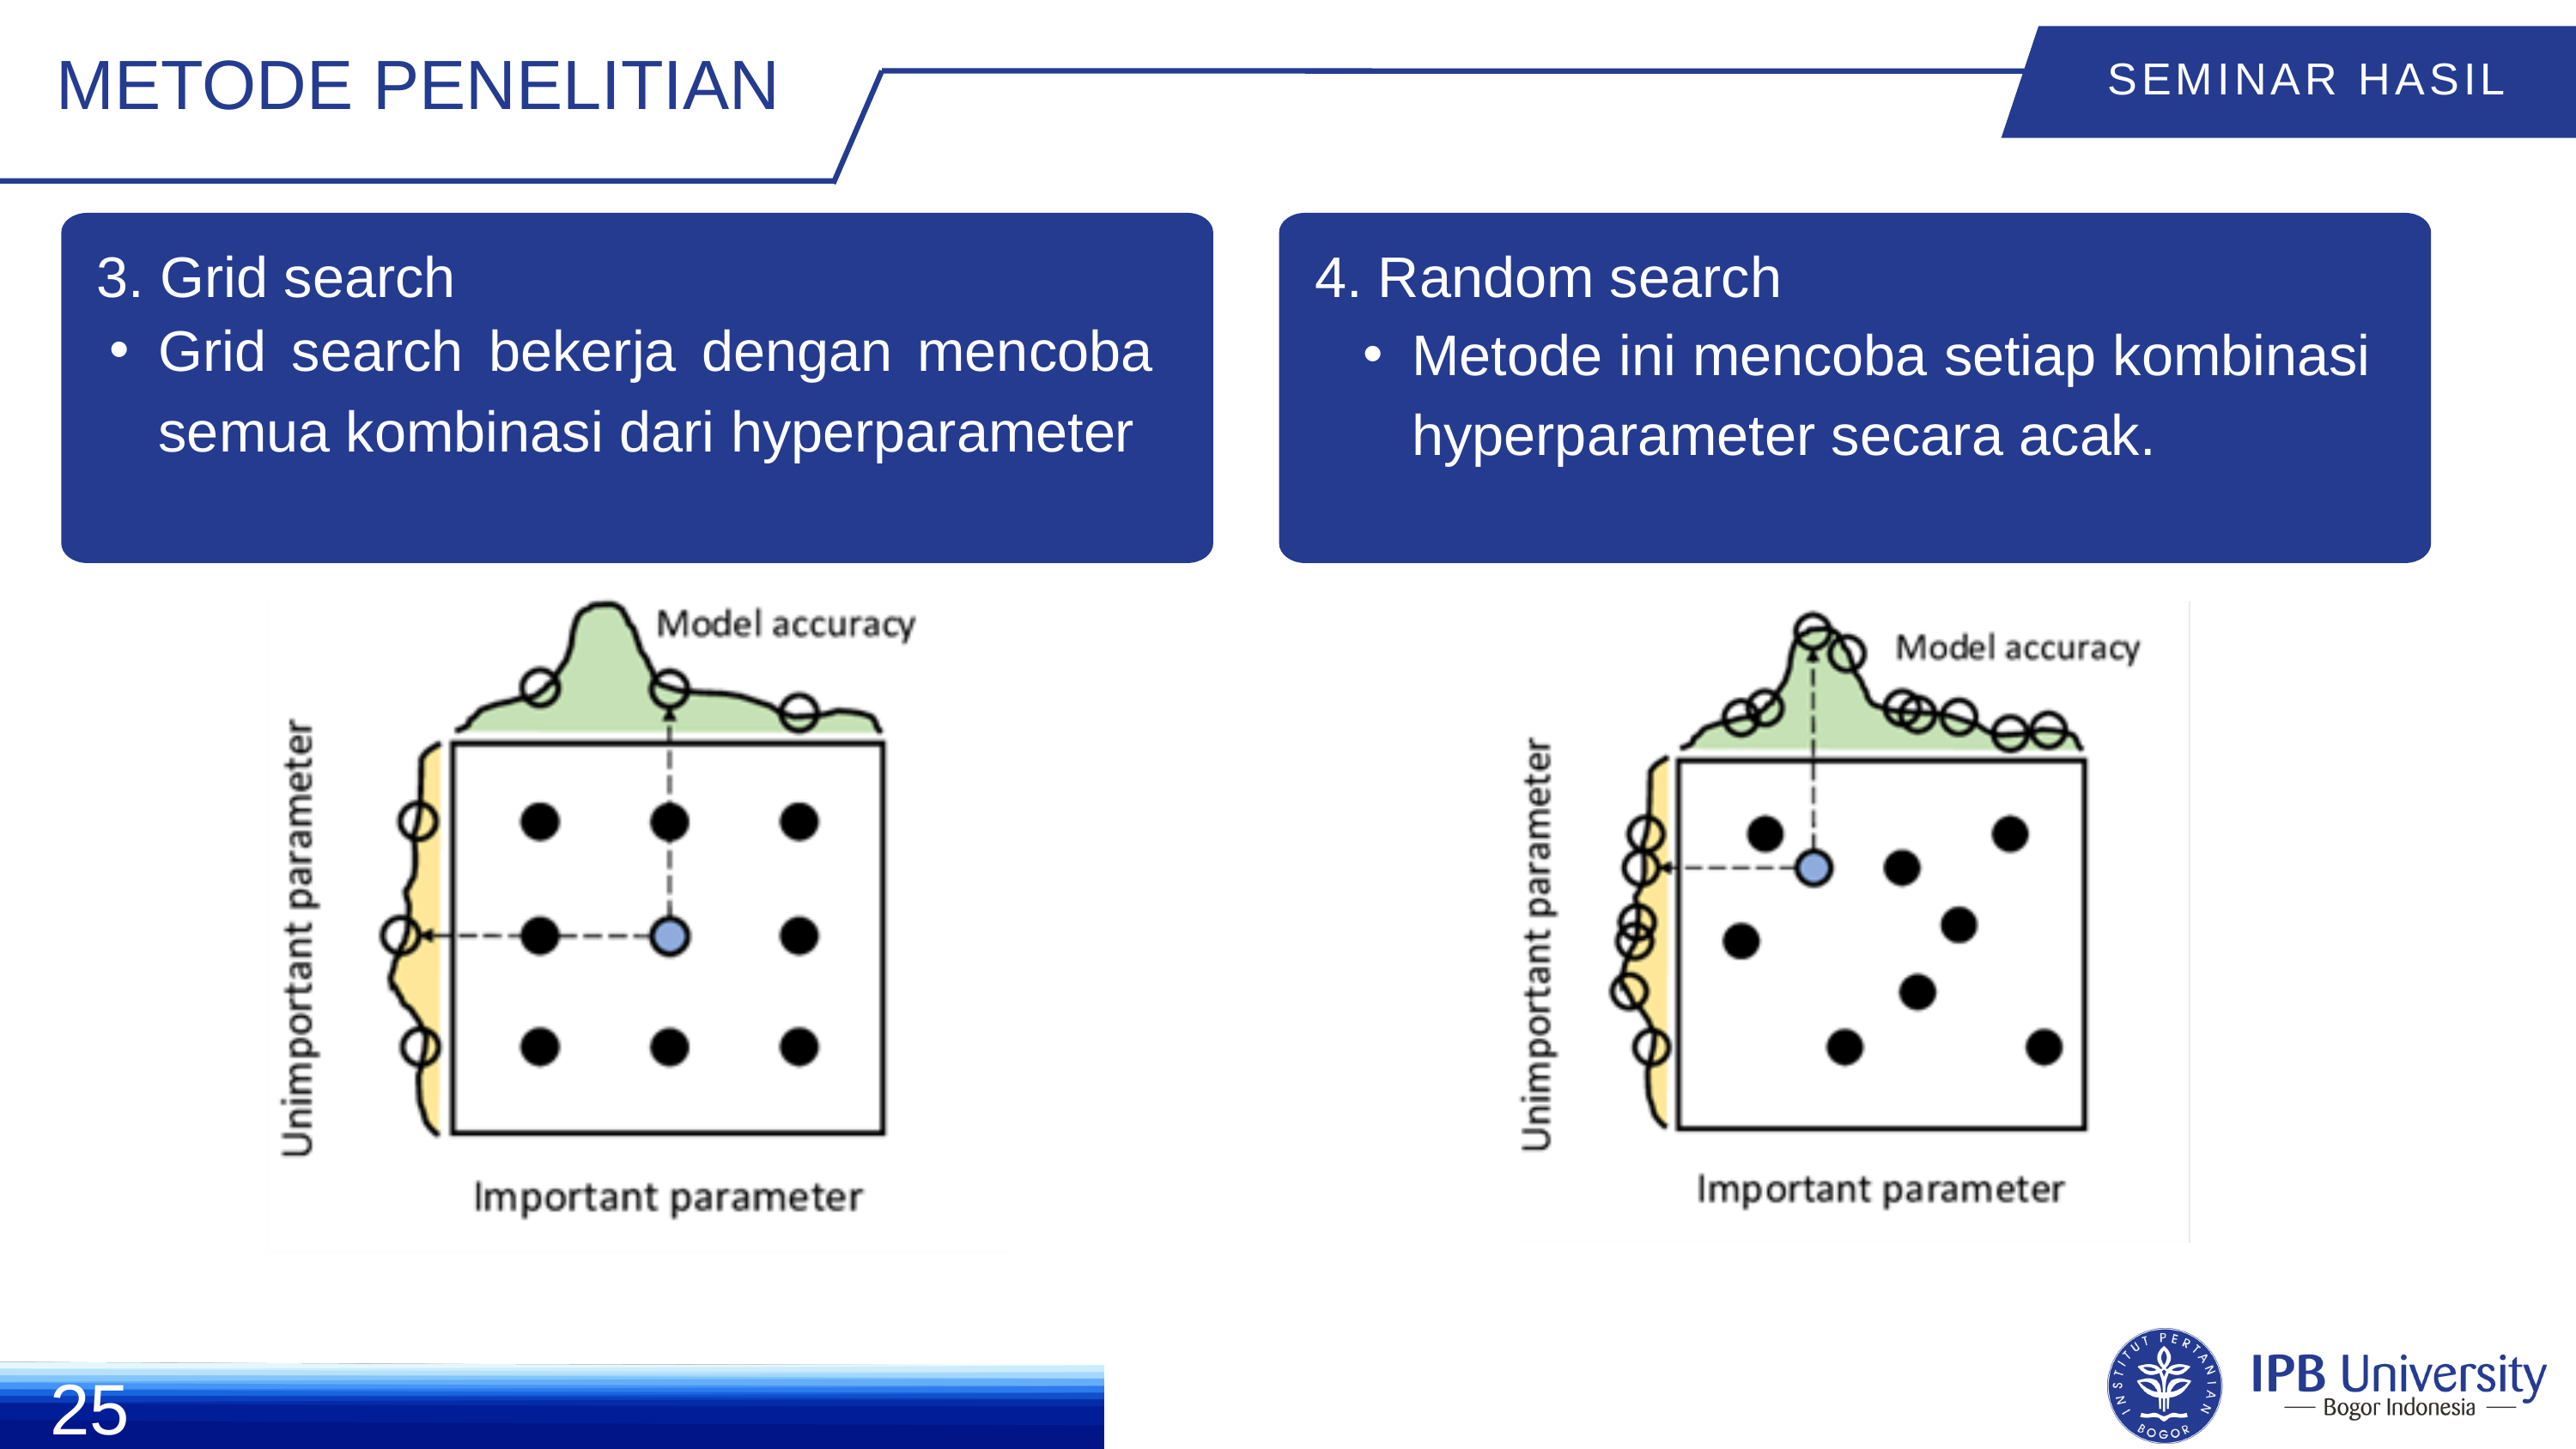

METODE PENELITIAN

SEMINAR HASIL

3. Grid search
4. Random search
Grid search bekerja dengan mencoba semua kombinasi dari hyperparameter
Metode ini mencoba setiap kombinasi hyperparameter secara acak.

25